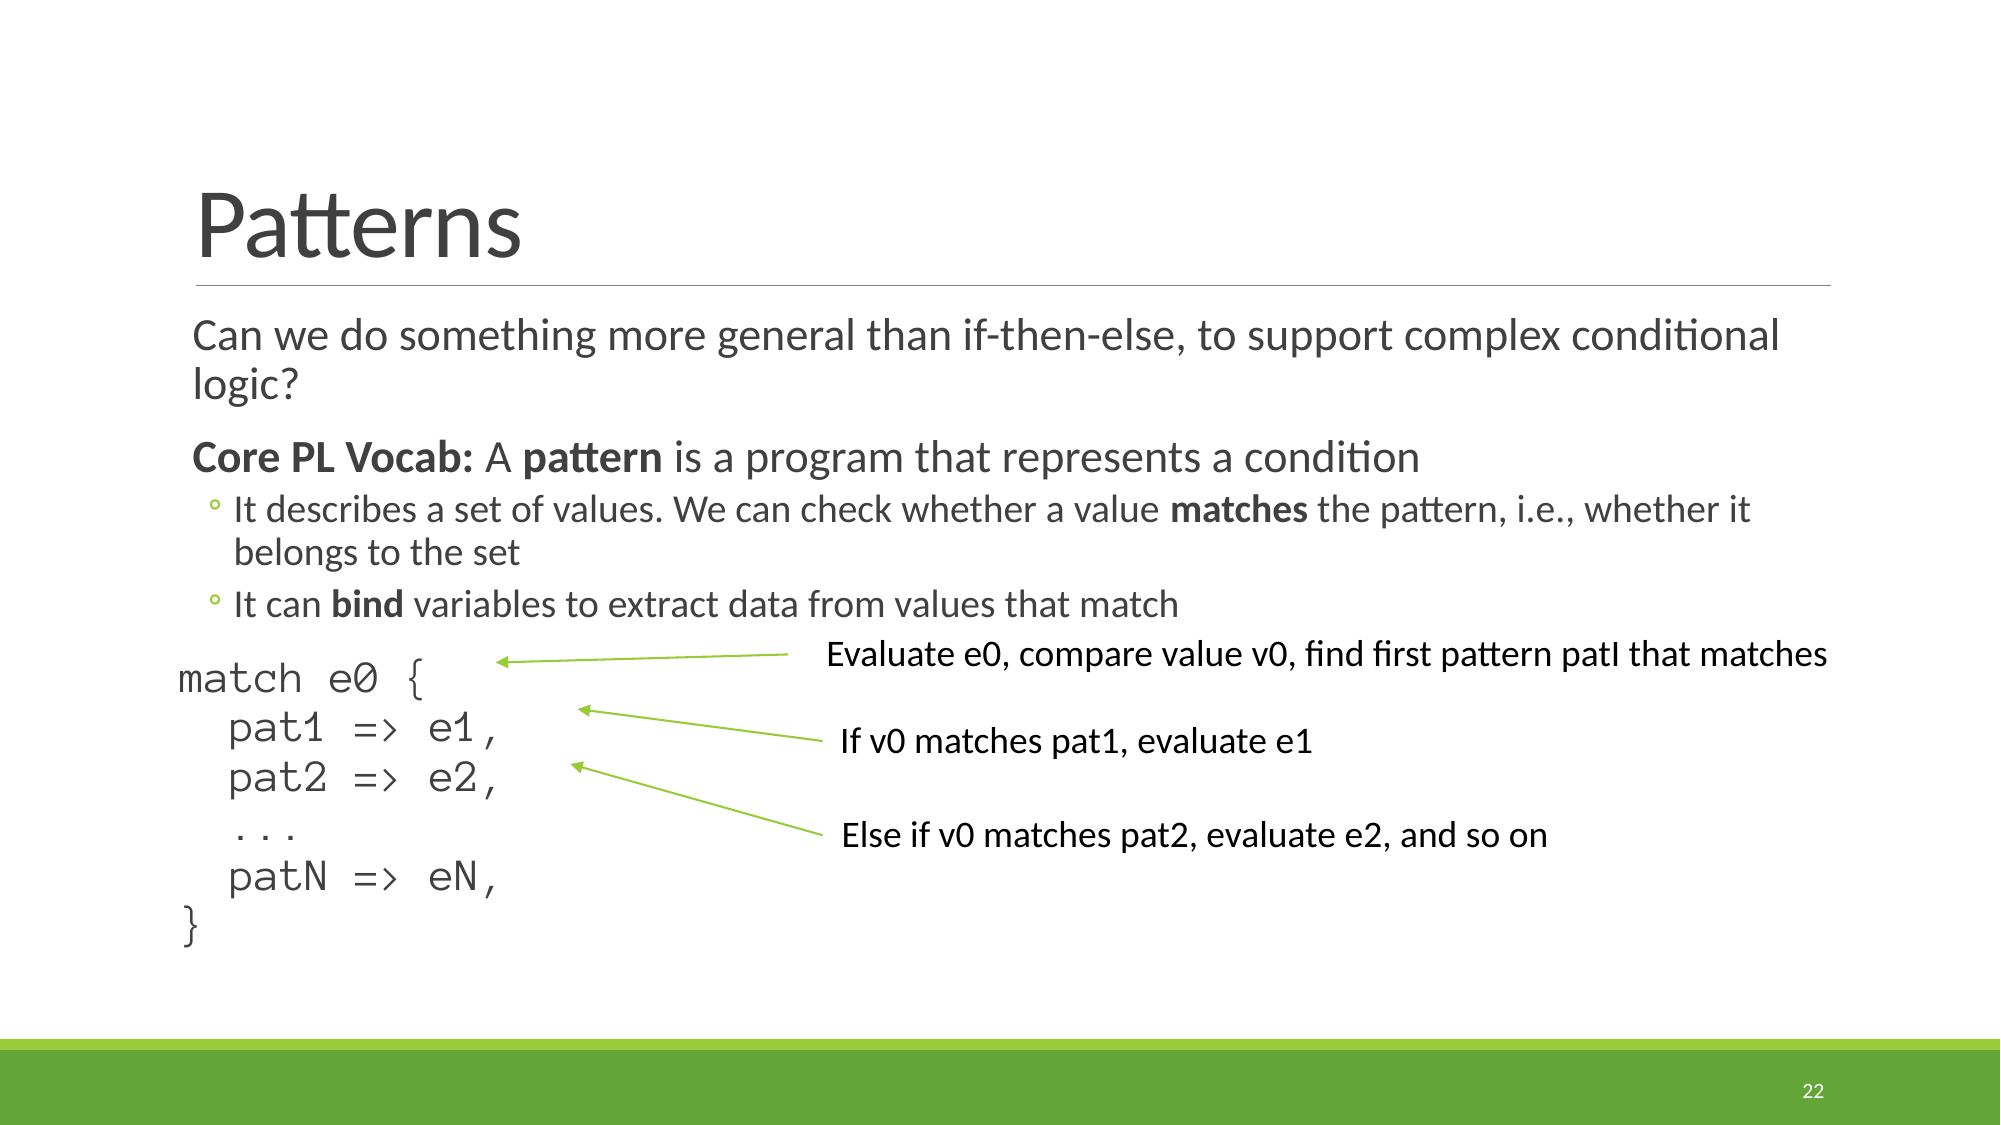

# Patterns
Can we do something more general than if-then-else, to support complex conditional logic?
Core PL Vocab: A pattern is a program that represents a condition
It describes a set of values. We can check whether a value matches the pattern, i.e., whether it belongs to the set
It can bind variables to extract data from values that match
match e0 {
  pat1 => e1,
  pat2 => e2,
  ...
  patN => eN,
}
Evaluate e0, compare value v0, find first pattern patI that matches
If v0 matches pat1, evaluate e1
Else if v0 matches pat2, evaluate e2, and so on
22